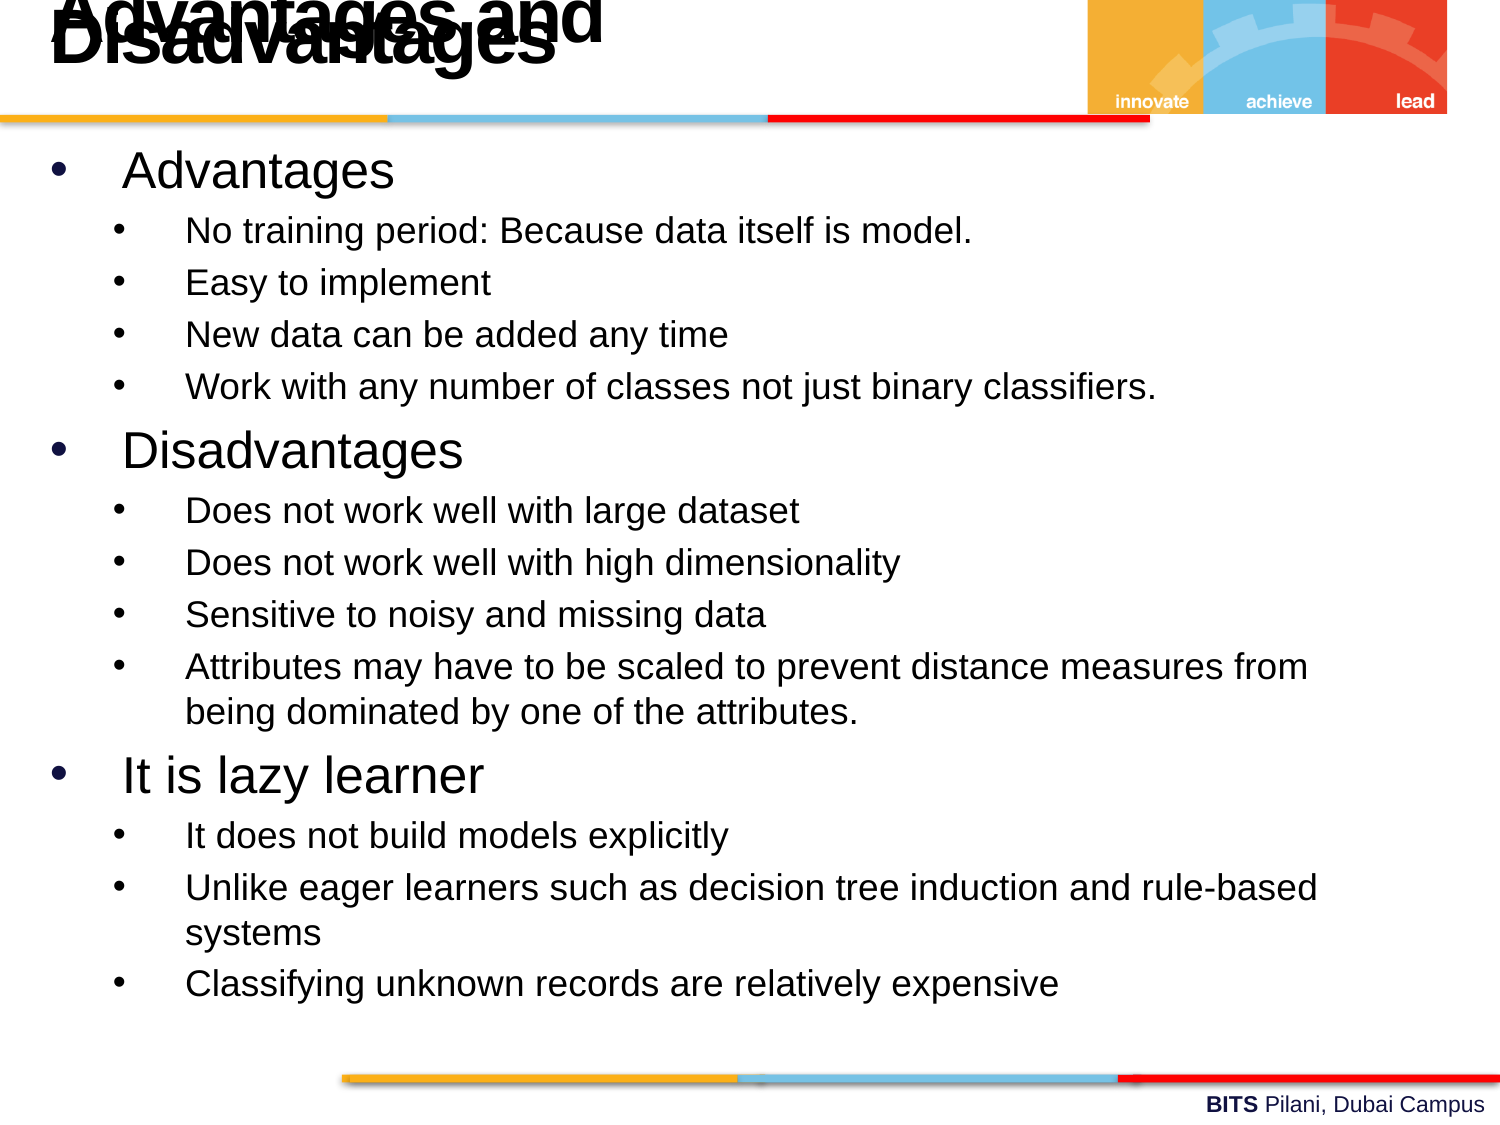

Advantages and Disadvantages
Advantages
No training period: Because data itself is model.
Easy to implement
New data can be added any time
Work with any number of classes not just binary classifiers.
Disadvantages
Does not work well with large dataset
Does not work well with high dimensionality
Sensitive to noisy and missing data
Attributes may have to be scaled to prevent distance measures from
being dominated by one of the attributes.
It is lazy learner
It does not build models explicitly
Unlike eager learners such as decision tree induction and rule-based
systems
Classifying unknown records are relatively expensive